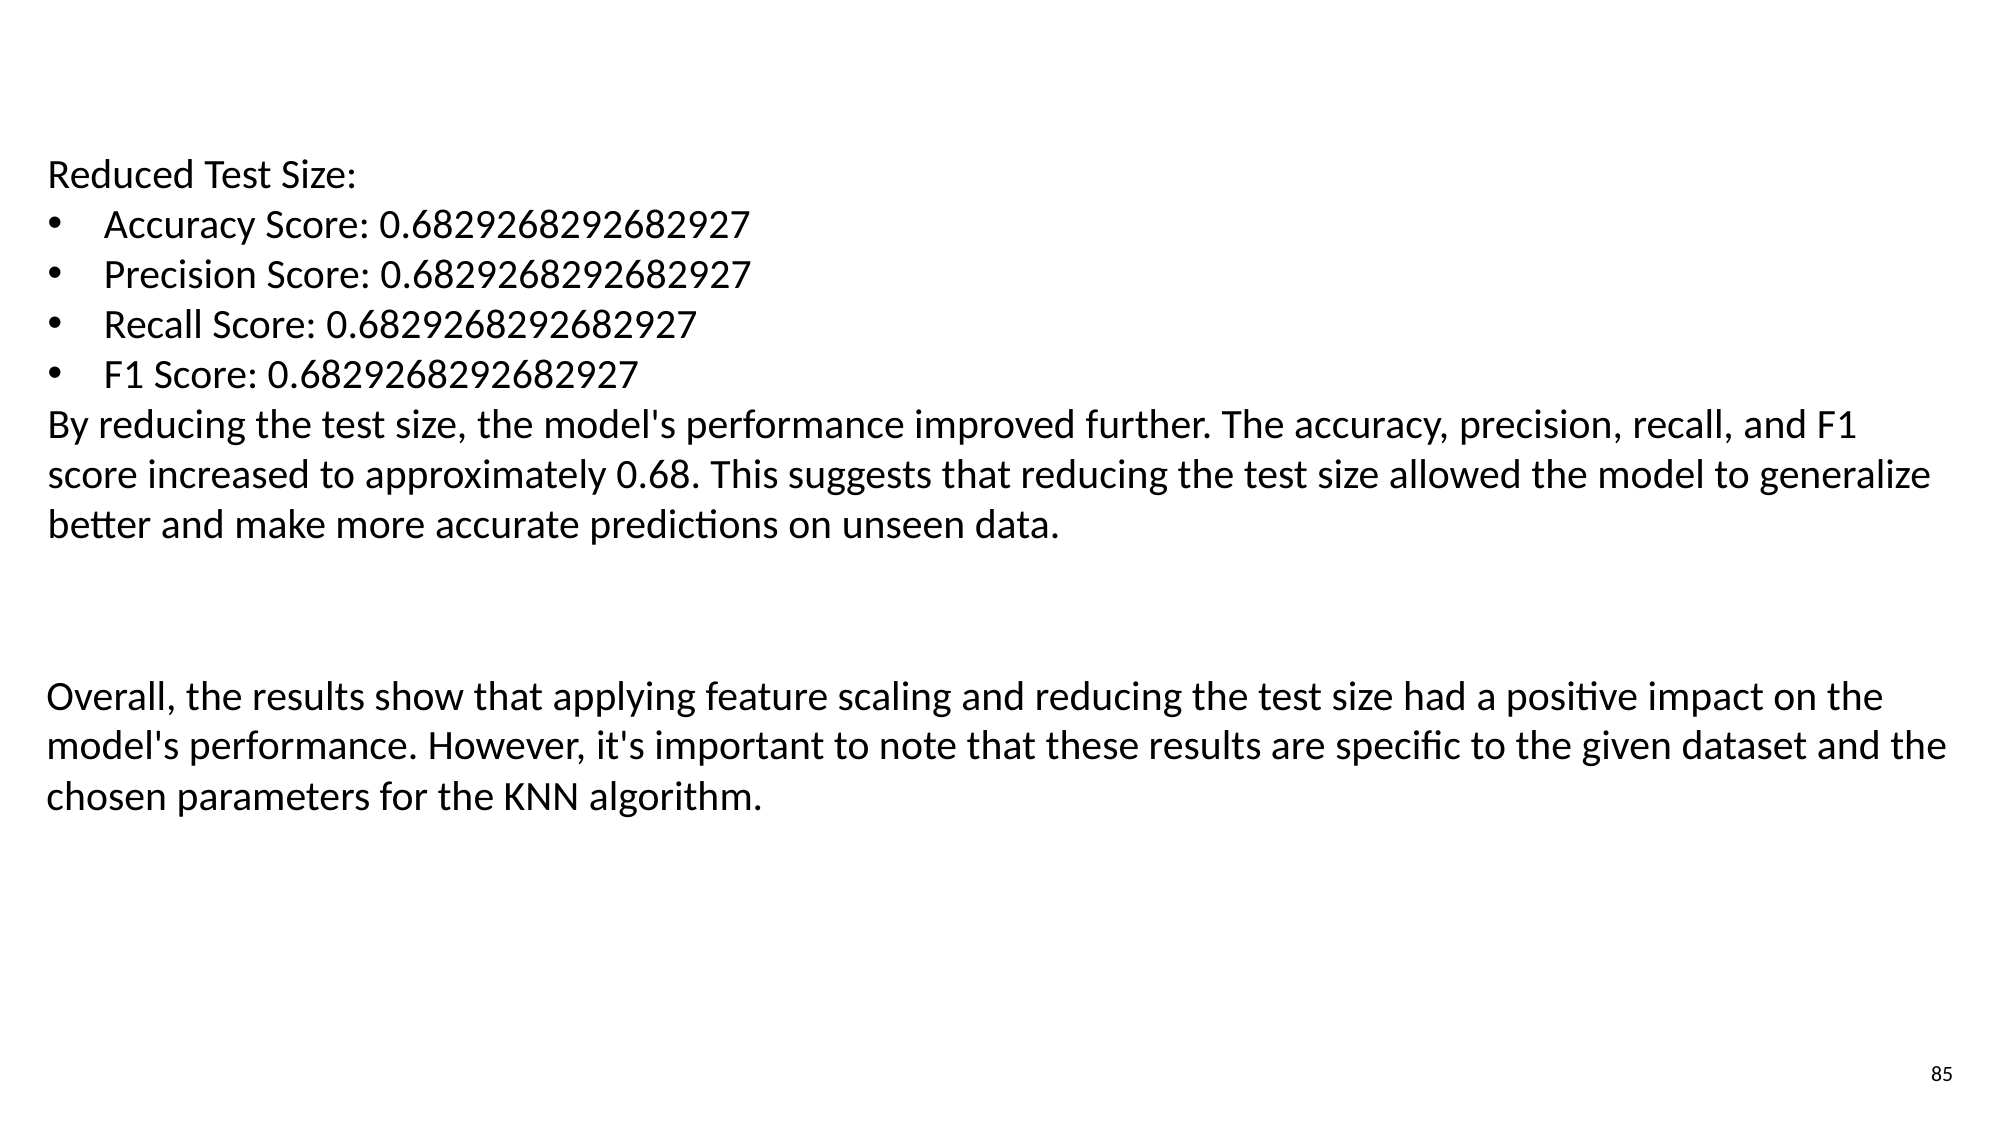

Reduced Test Size:
Accuracy Score: 0.6829268292682927
Precision Score: 0.6829268292682927
Recall Score: 0.6829268292682927
F1 Score: 0.6829268292682927
By reducing the test size, the model's performance improved further. The accuracy, precision, recall, and F1 score increased to approximately 0.68. This suggests that reducing the test size allowed the model to generalize better and make more accurate predictions on unseen data.
Overall, the results show that applying feature scaling and reducing the test size had a positive impact on the model's performance. However, it's important to note that these results are specific to the given dataset and the chosen parameters for the KNN algorithm.
85